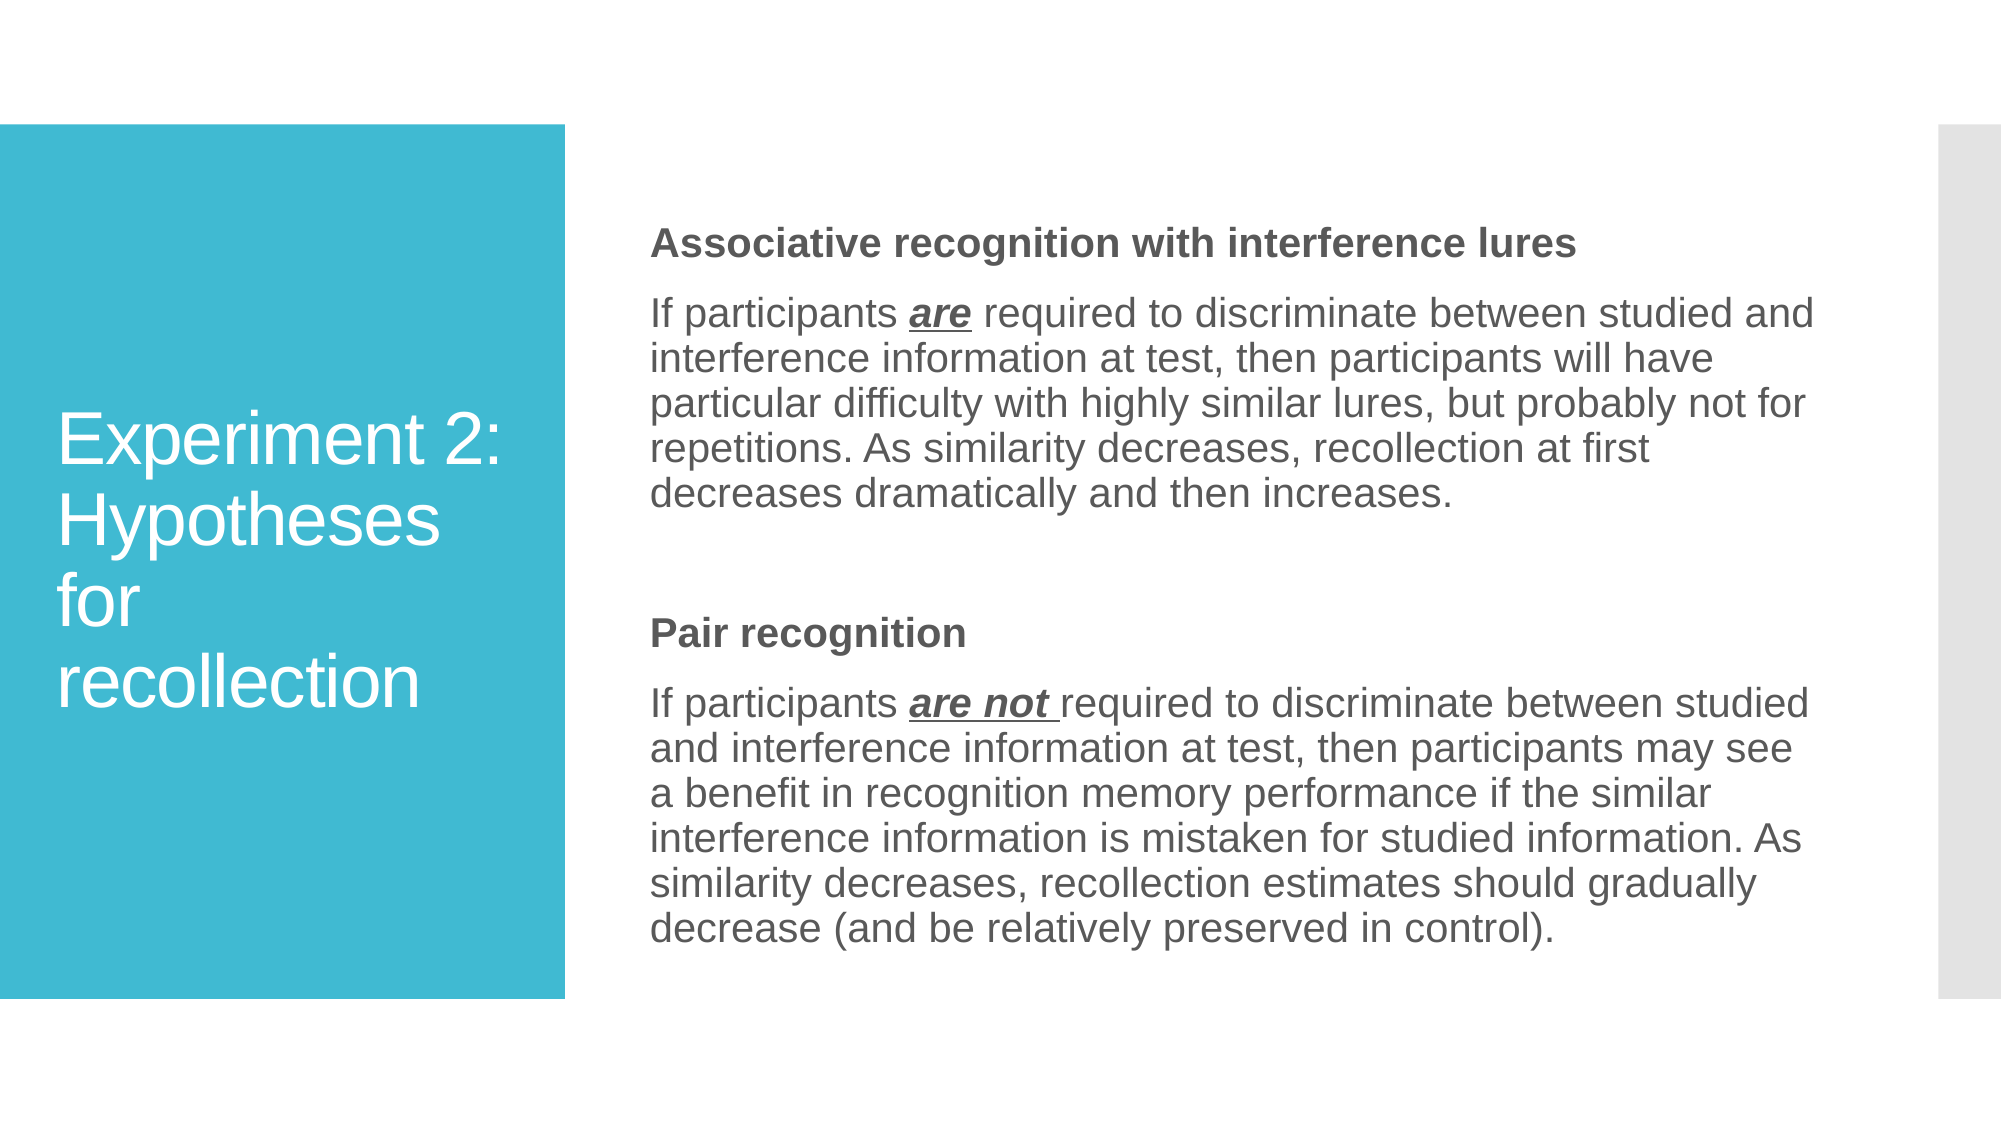

Associative recognition with interference lures
If participants are required to discriminate between studied and interference information at test, then participants will have particular difficulty with highly similar lures, but probably not for repetitions. As similarity decreases, recollection at first decreases dramatically and then increases.

Pair recognition
If participants are not required to discriminate between studied and interference information at test, then participants may see a benefit in recognition memory performance if the similar interference information is mistaken for studied information. As similarity decreases, recollection estimates should gradually decrease (and be relatively preserved in control).
# Experiment 2: Hypotheses for recollection